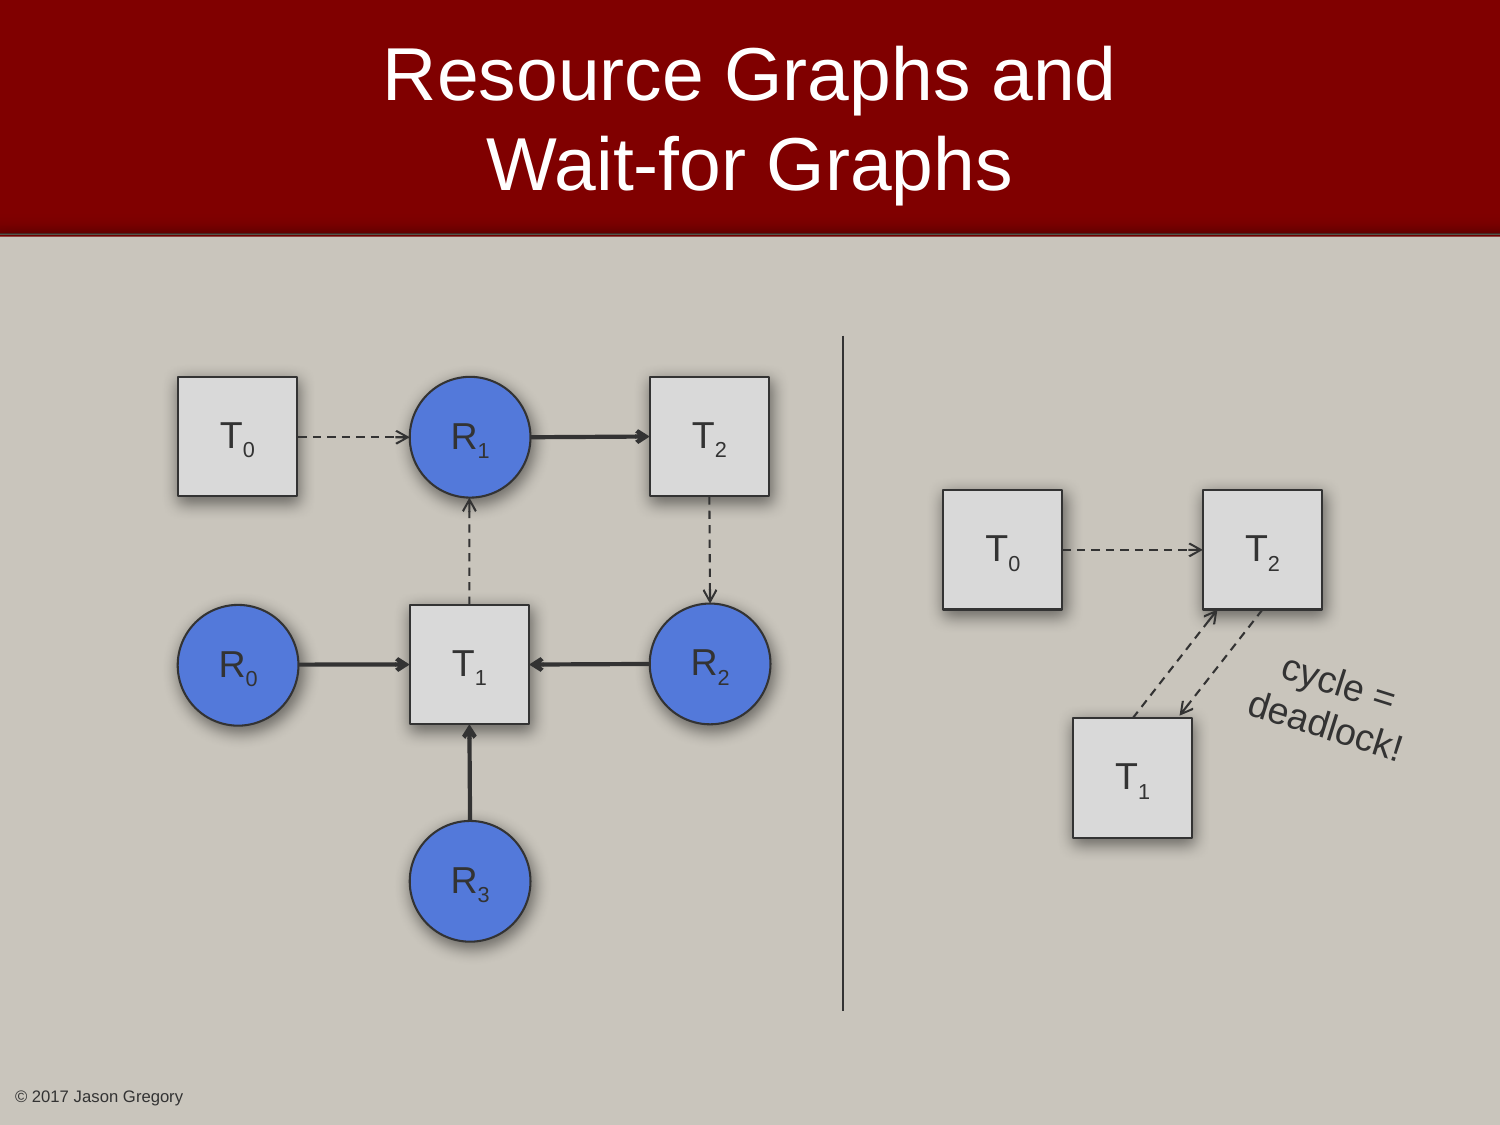

# Resource Graphs and Wait-for Graphs
T0
R1
T2
R2
R0
T1
R3
T0
T2
T1
cycle =
deadlock!
© 2017 Jason Gregory